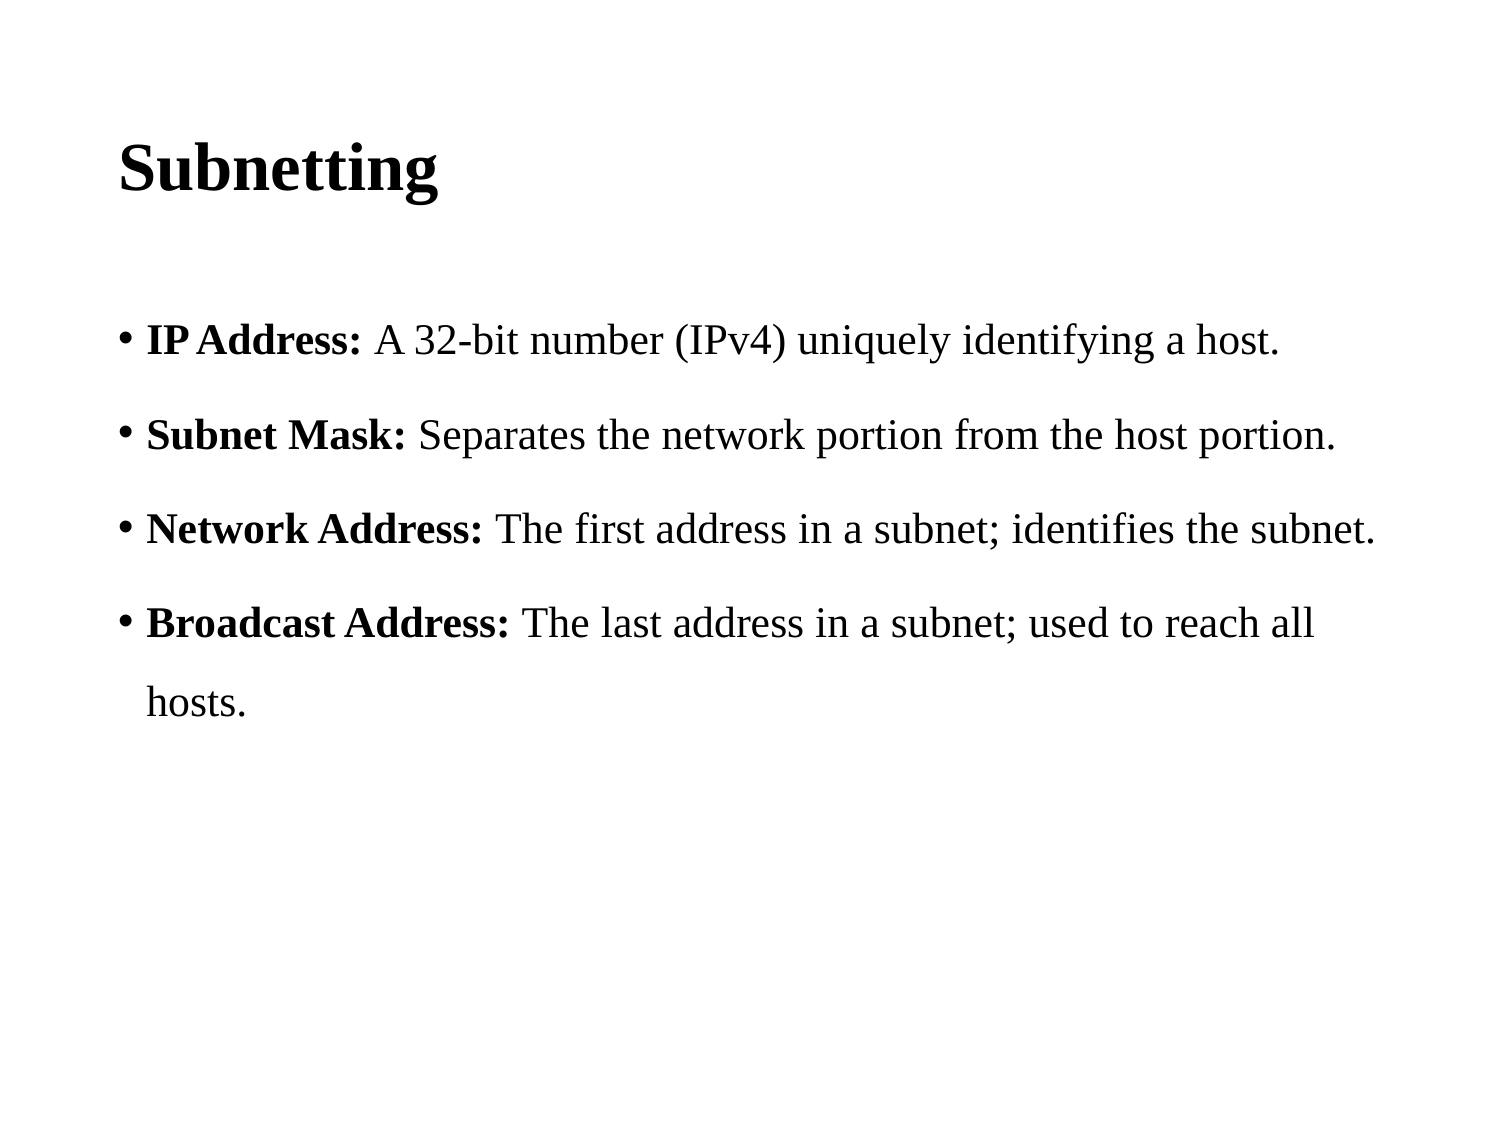

# Subnetting
IP Address: A 32-bit number (IPv4) uniquely identifying a host.
Subnet Mask: Separates the network portion from the host portion.
Network Address: The first address in a subnet; identifies the subnet.
Broadcast Address: The last address in a subnet; used to reach all hosts.